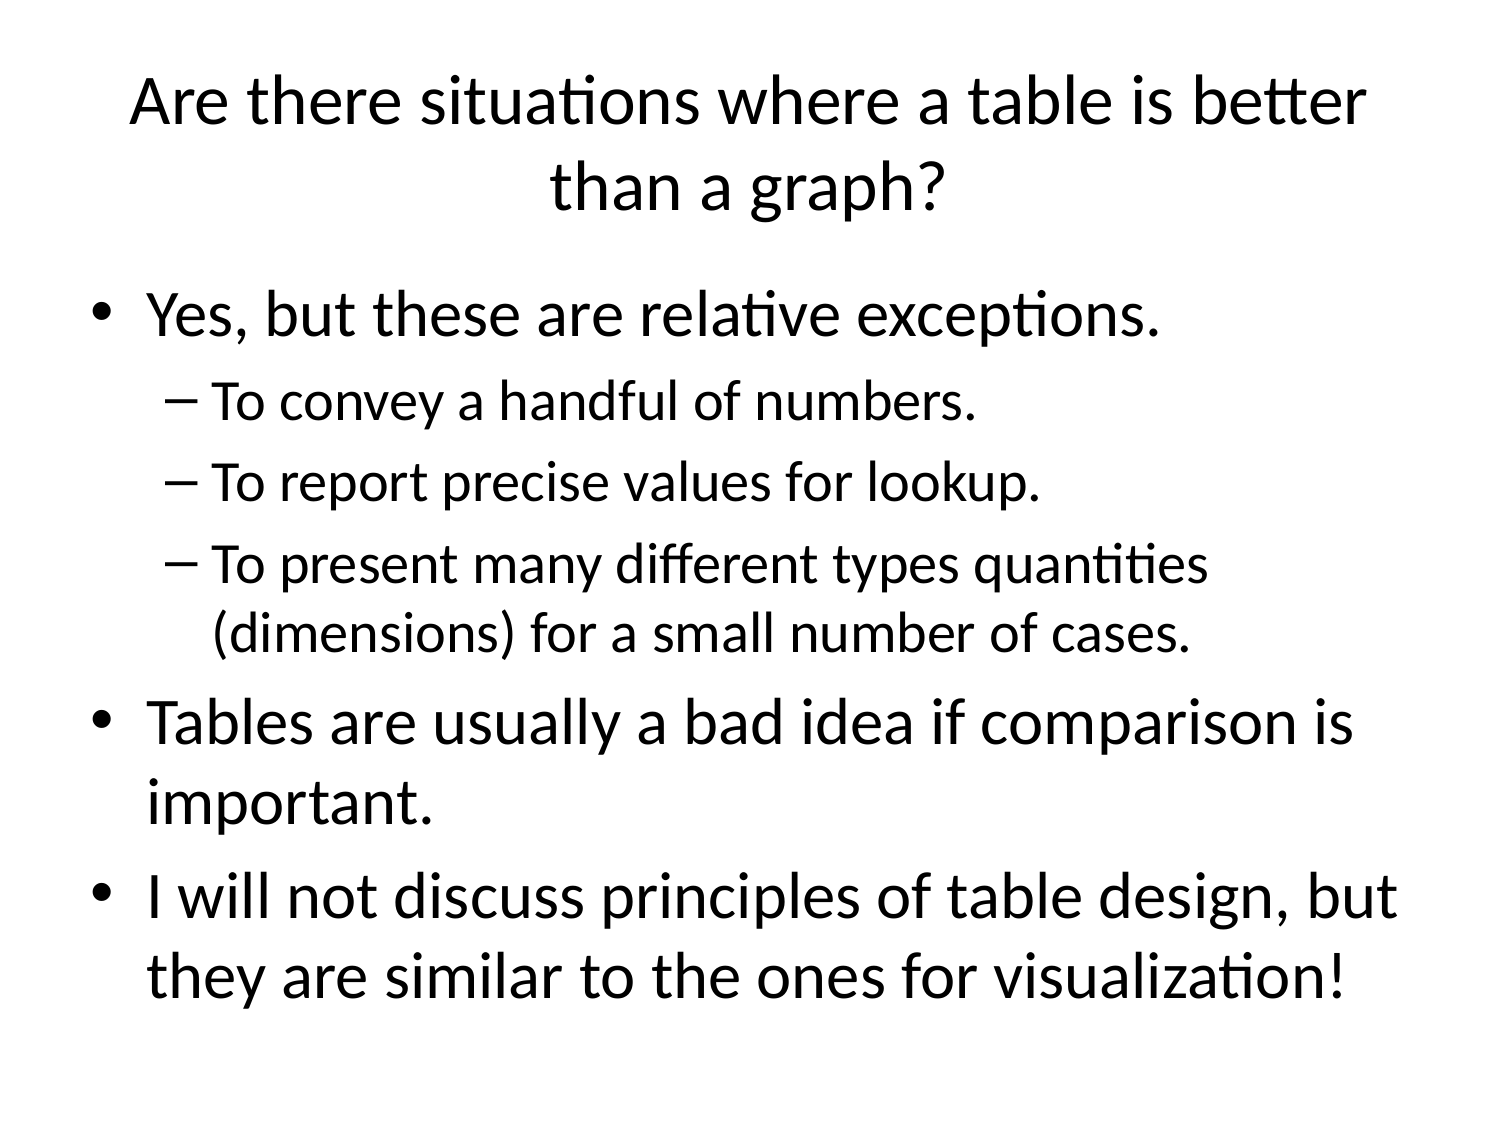

# Are there situations where a table is better than a graph?
Yes, but these are relative exceptions.
To convey a handful of numbers.
To report precise values for lookup.
To present many different types quantities (dimensions) for a small number of cases.
Tables are usually a bad idea if comparison is important.
I will not discuss principles of table design, but they are similar to the ones for visualization!